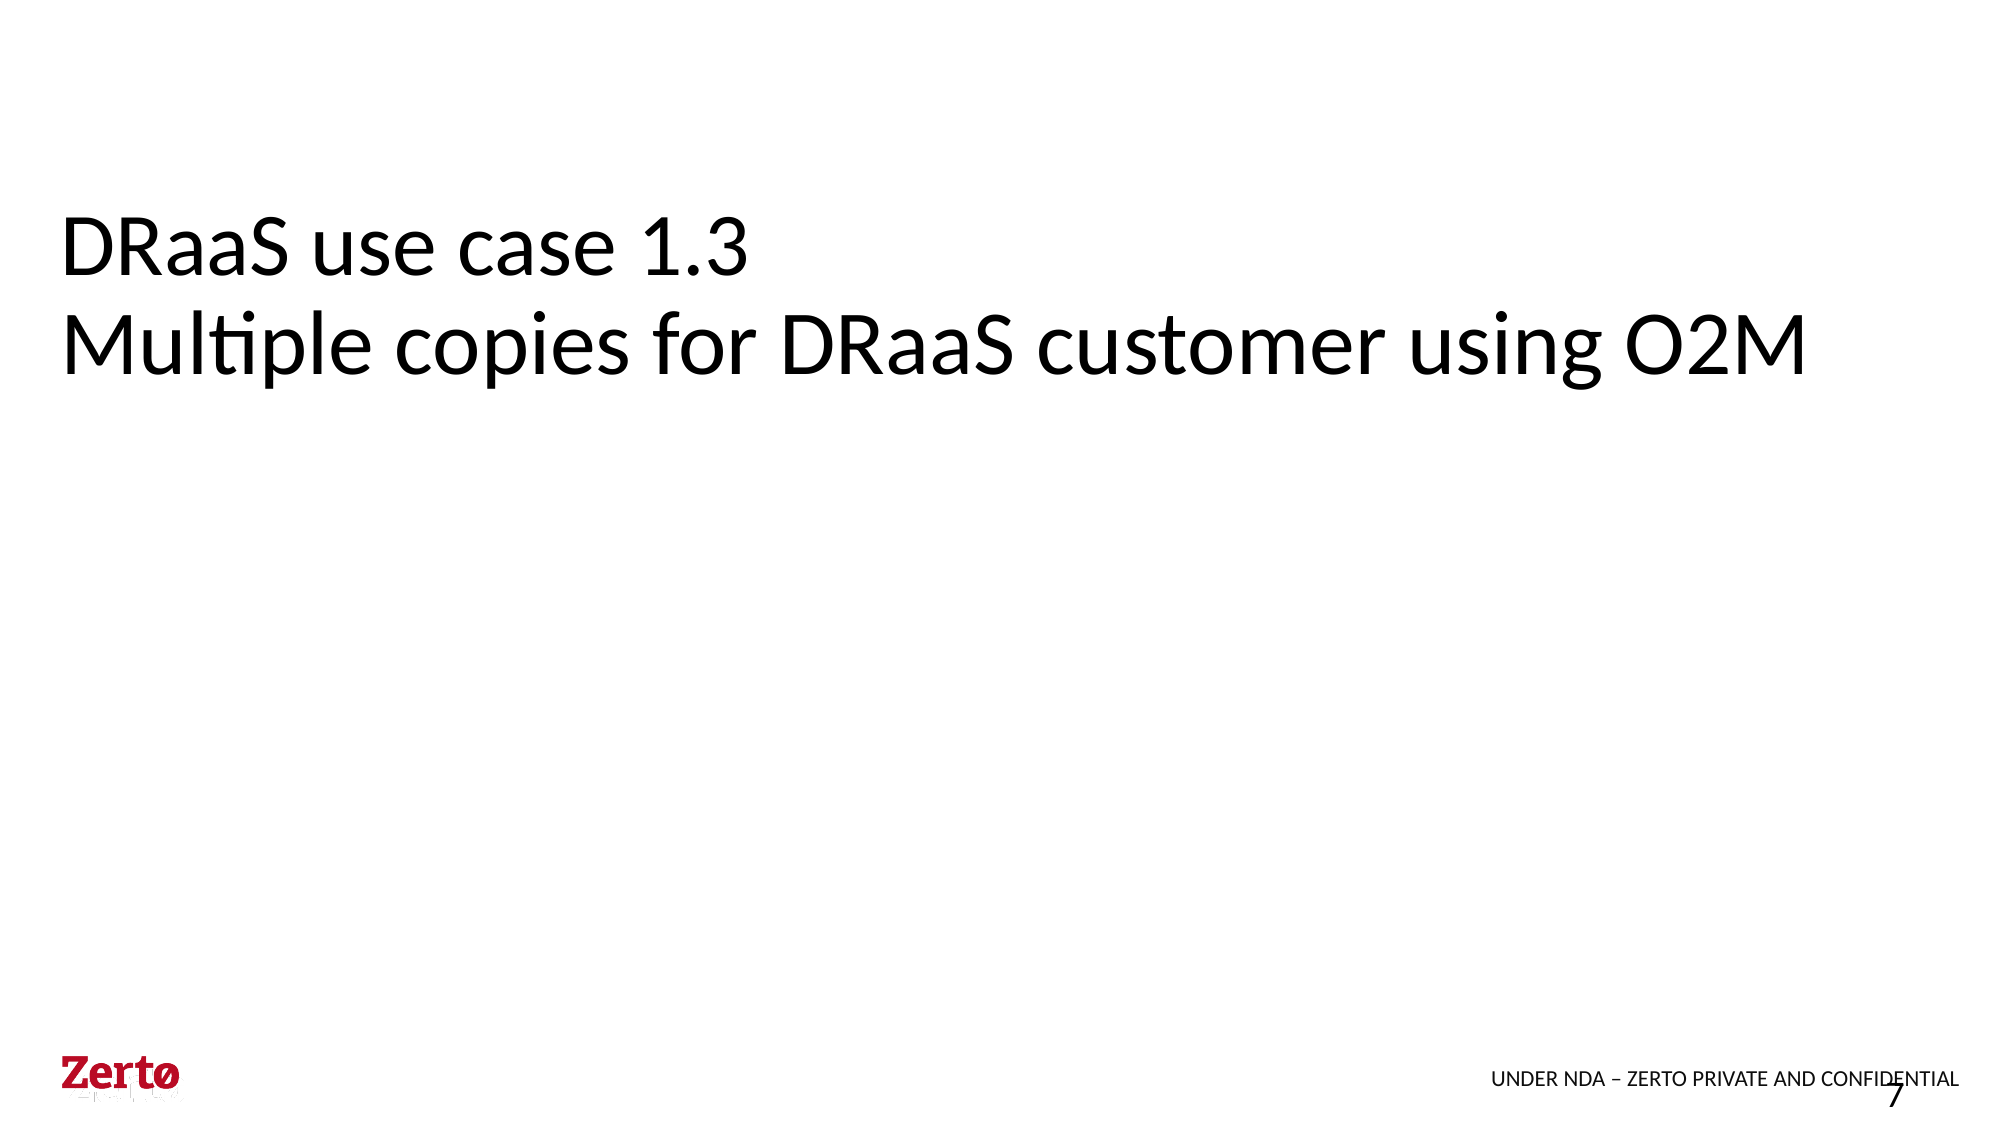

# DRaaS use case 1.3 Multiple copies for DRaaS customer using O2M
7